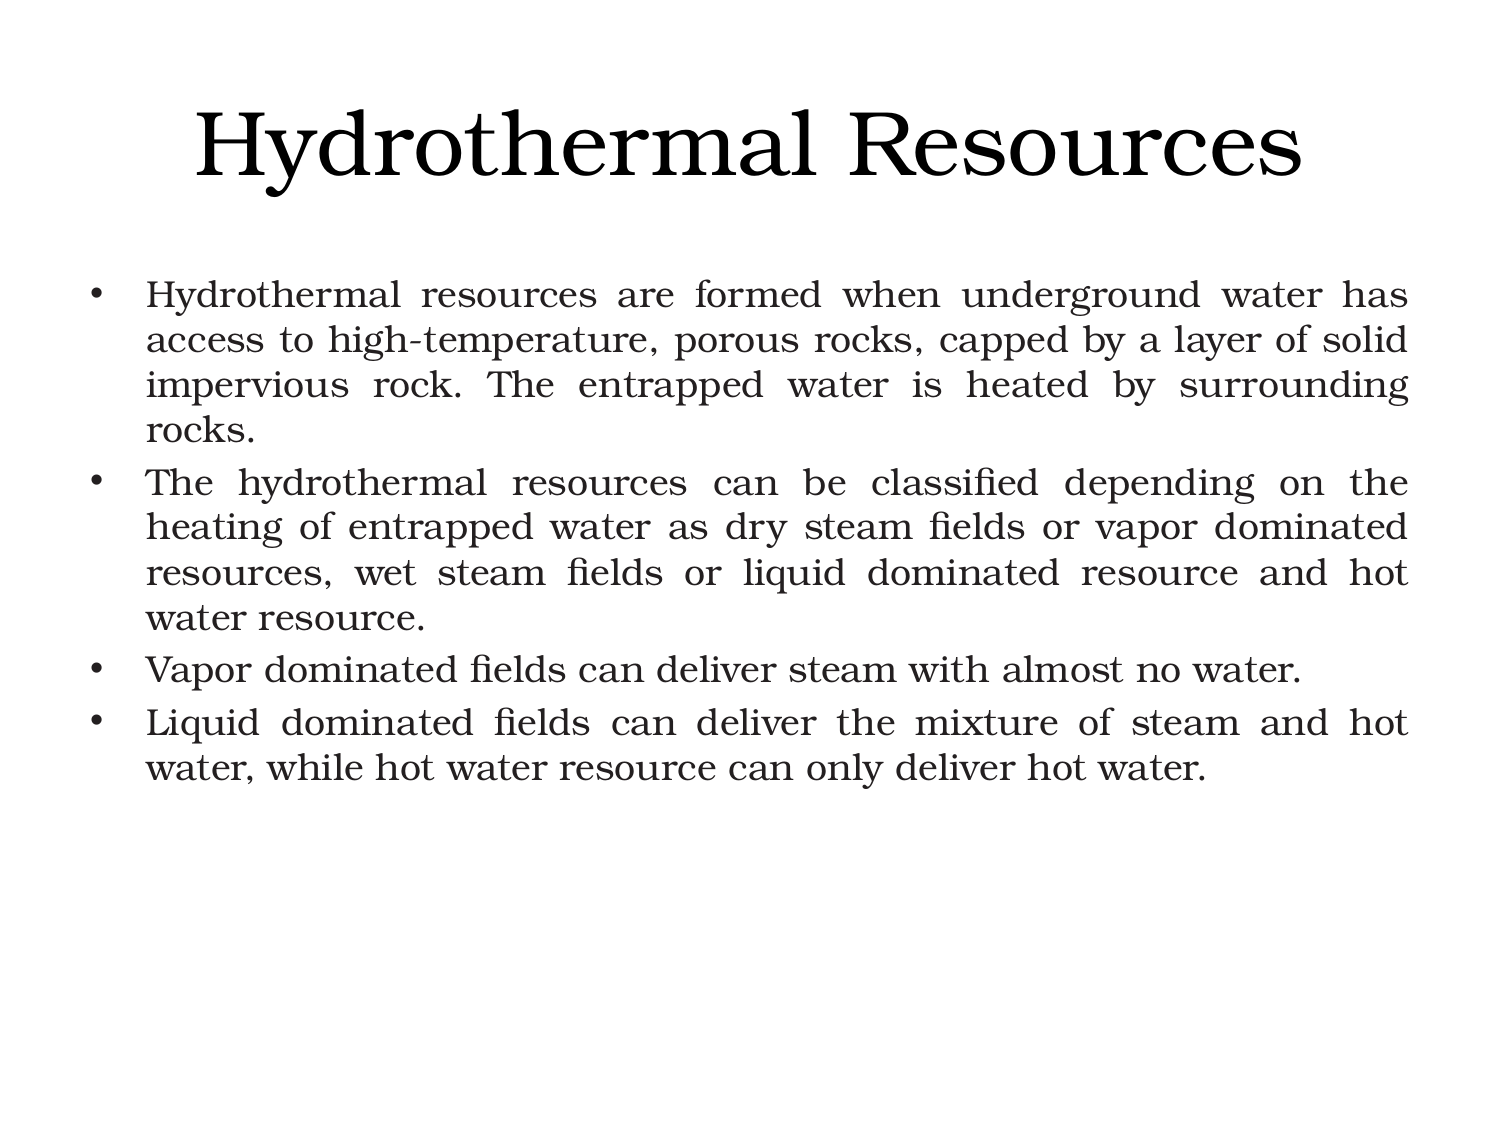

# Hydrothermal Resources
Hydrothermal resources are formed when underground water has access to high-temperature, porous rocks, capped by a layer of solid impervious rock. The entrapped water is heated by surrounding rocks.
The hydrothermal resources can be classified depending on the heating of entrapped water as dry steam fields or vapor dominated resources, wet steam fields or liquid dominated resource and hot water resource.
Vapor dominated fields can deliver steam with almost no water.
Liquid dominated fields can deliver the mixture of steam and hot water, while hot water resource can only deliver hot water.